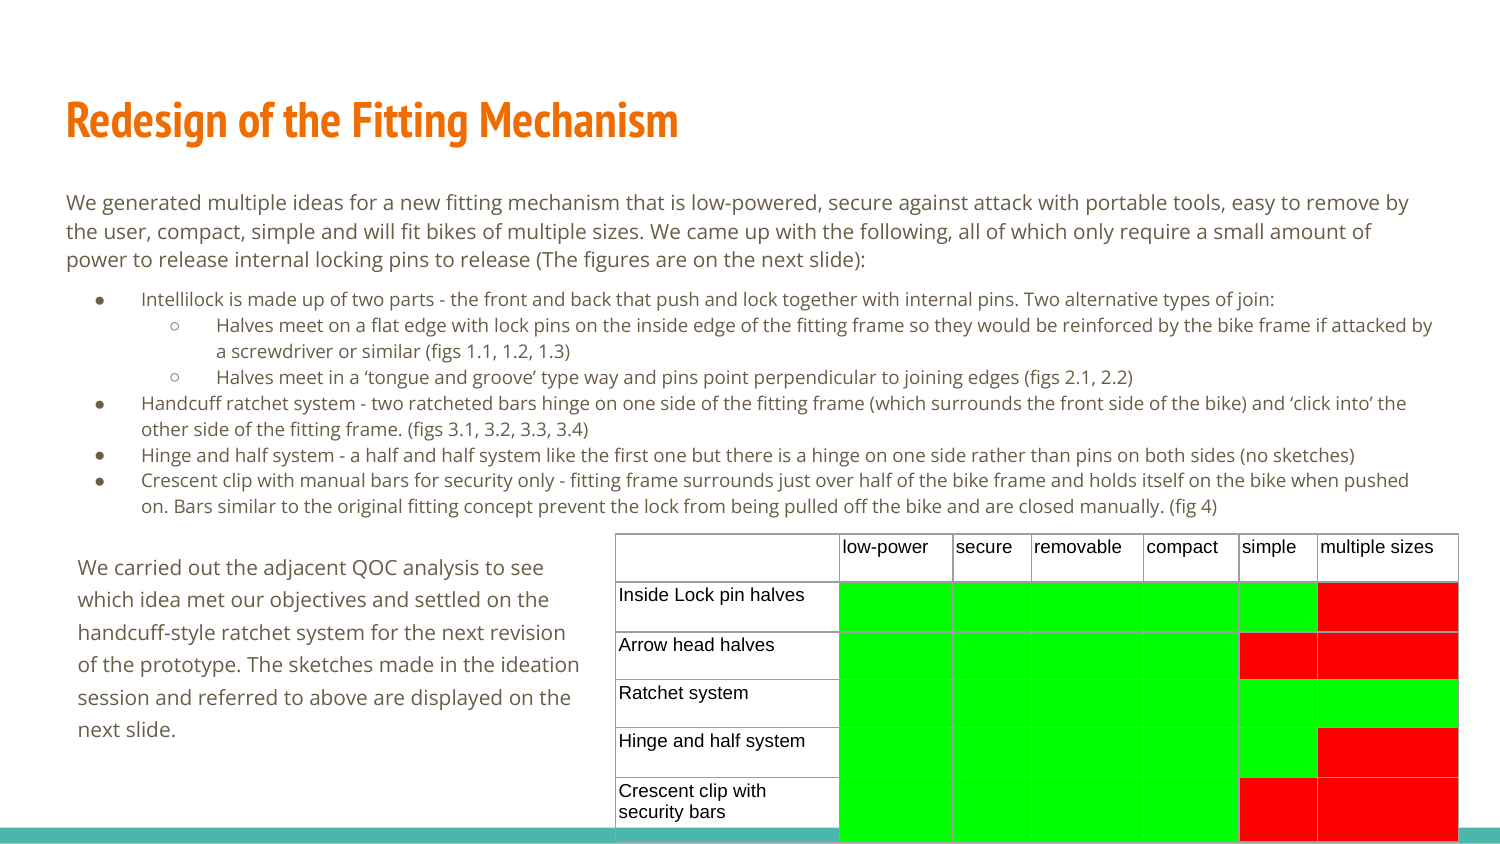

# Redesign of the Fitting Mechanism
We generated multiple ideas for a new fitting mechanism that is low-powered, secure against attack with portable tools, easy to remove by the user, compact, simple and will fit bikes of multiple sizes. We came up with the following, all of which only require a small amount of power to release internal locking pins to release (The figures are on the next slide):
Intellilock is made up of two parts - the front and back that push and lock together with internal pins. Two alternative types of join:
Halves meet on a flat edge with lock pins on the inside edge of the fitting frame so they would be reinforced by the bike frame if attacked by a screwdriver or similar (figs 1.1, 1.2, 1.3)
Halves meet in a ‘tongue and groove’ type way and pins point perpendicular to joining edges (figs 2.1, 2.2)
Handcuff ratchet system - two ratcheted bars hinge on one side of the fitting frame (which surrounds the front side of the bike) and ‘click into’ the other side of the fitting frame. (figs 3.1, 3.2, 3.3, 3.4)
Hinge and half system - a half and half system like the first one but there is a hinge on one side rather than pins on both sides (no sketches)
Crescent clip with manual bars for security only - fitting frame surrounds just over half of the bike frame and holds itself on the bike when pushed on. Bars similar to the original fitting concept prevent the lock from being pulled off the bike and are closed manually. (fig 4)
We carried out the adjacent QOC analysis to see which idea met our objectives and settled on the handcuff-style ratchet system for the next revision of the prototype. The sketches made in the ideation session and referred to above are displayed on the next slide.
|  | low-power | secure | removable | compact | simple | multiple sizes |
| --- | --- | --- | --- | --- | --- | --- |
| Inside Lock pin halves |  |  |  |  |  |  |
| Arrow head halves |  |  |  |  |  |  |
| Ratchet system |  |  |  |  |  |  |
| Hinge and half system |  |  |  |  |  |  |
| Crescent clip with security bars |  |  |  |  |  |  |